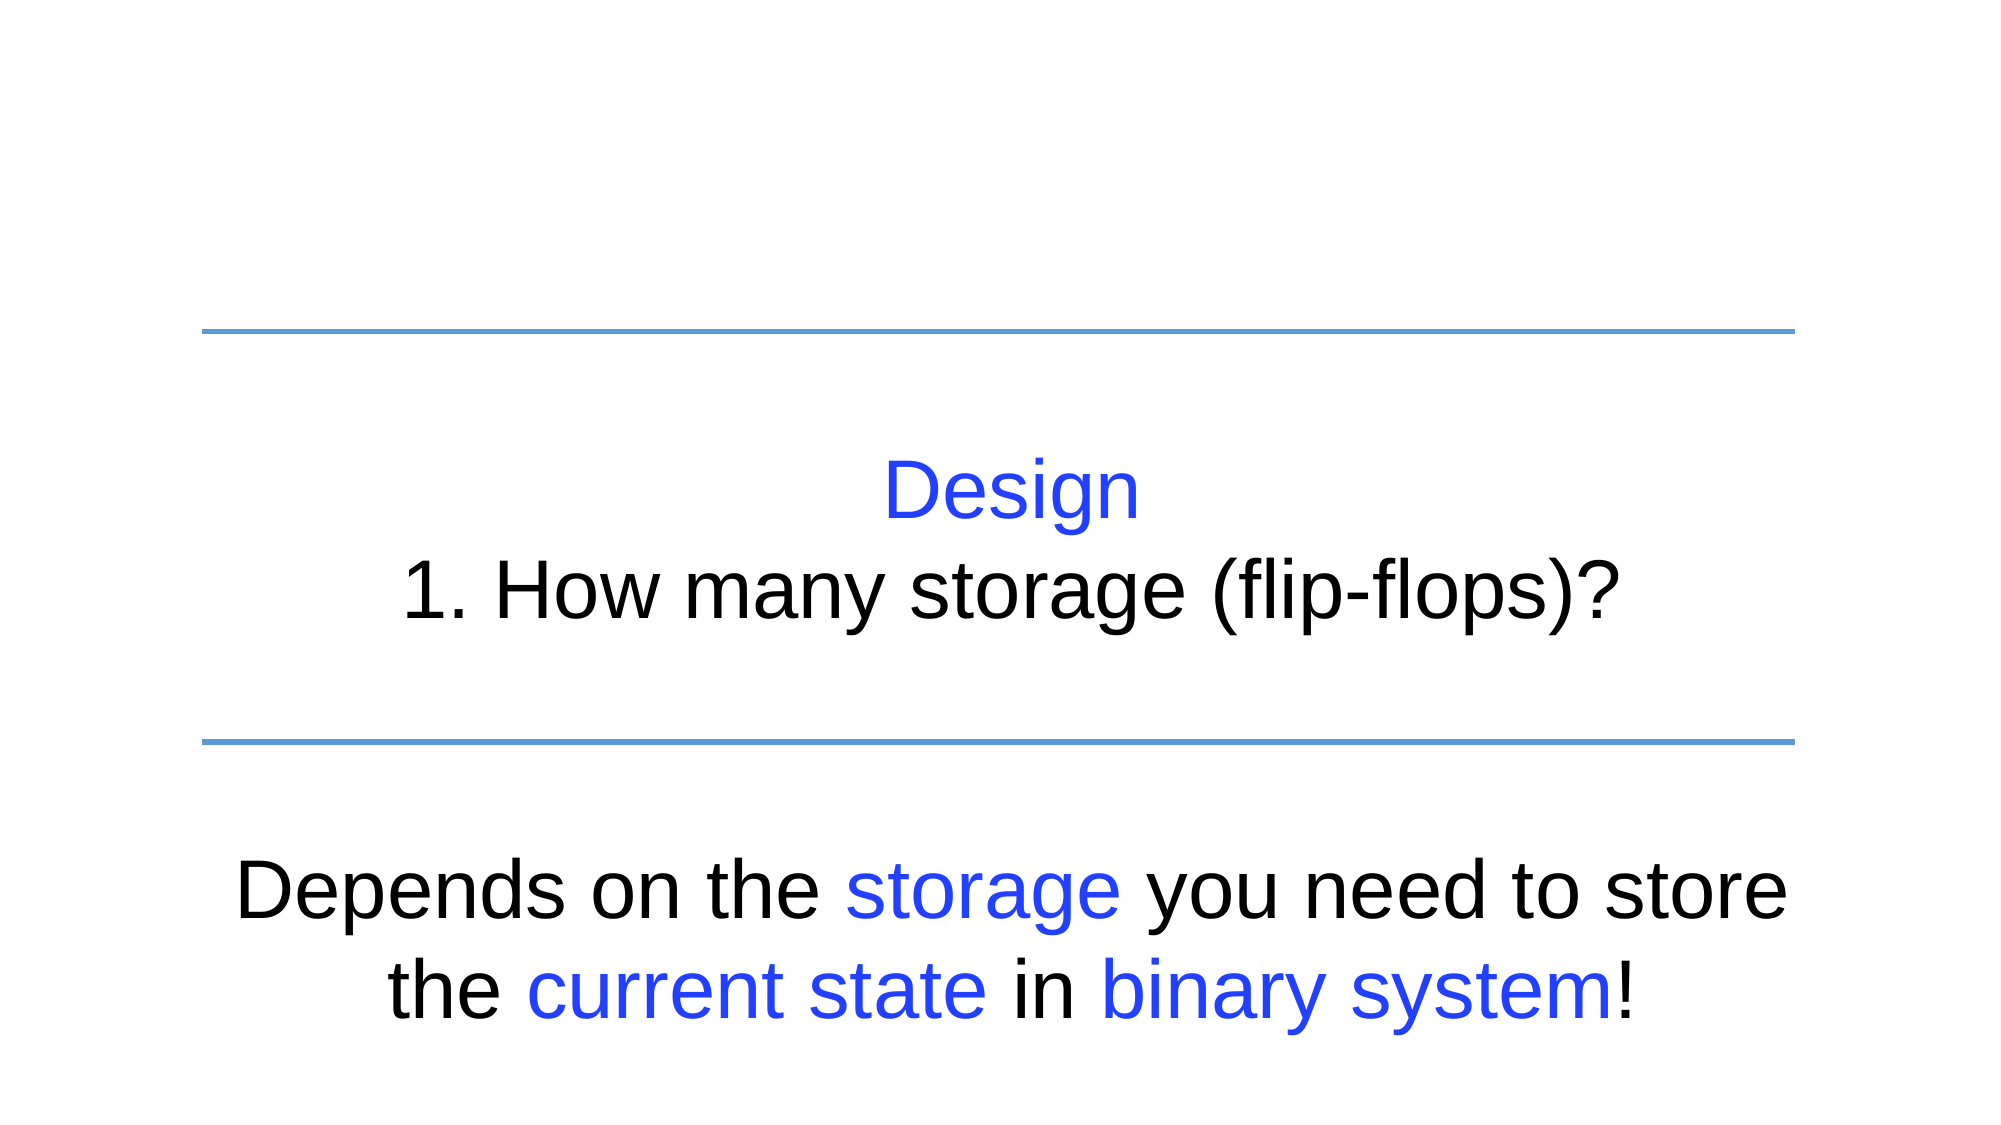

Design
1. How many storage (flip-flops)?

Depends on the storage you need to store the current state in binary system!